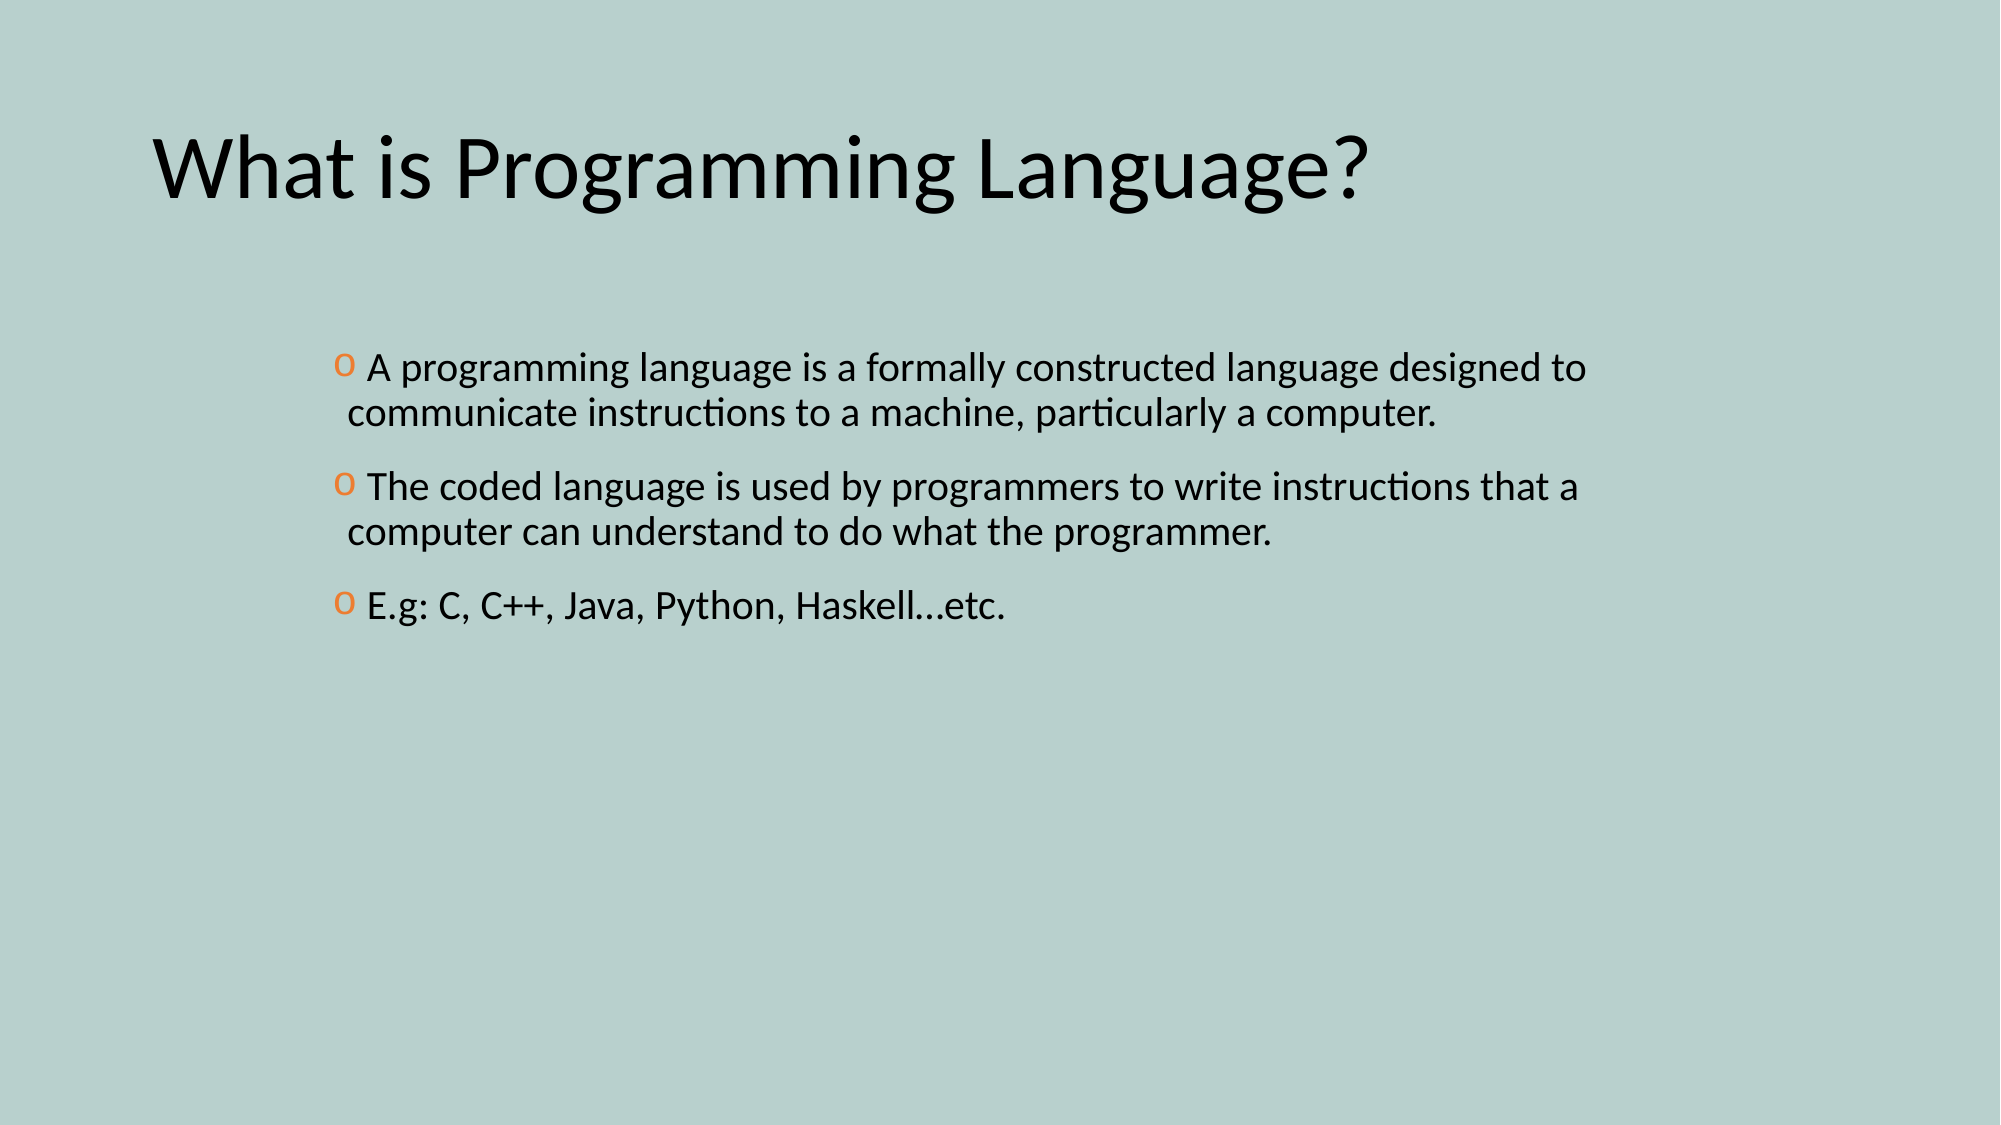

# What is Programming Language?
 A programming language is a formally constructed language designed to communicate instructions to a machine, particularly a computer.
 The coded language is used by programmers to write instructions that a computer can understand to do what the programmer.
 E.g: C, C++, Java, Python, Haskell…etc.